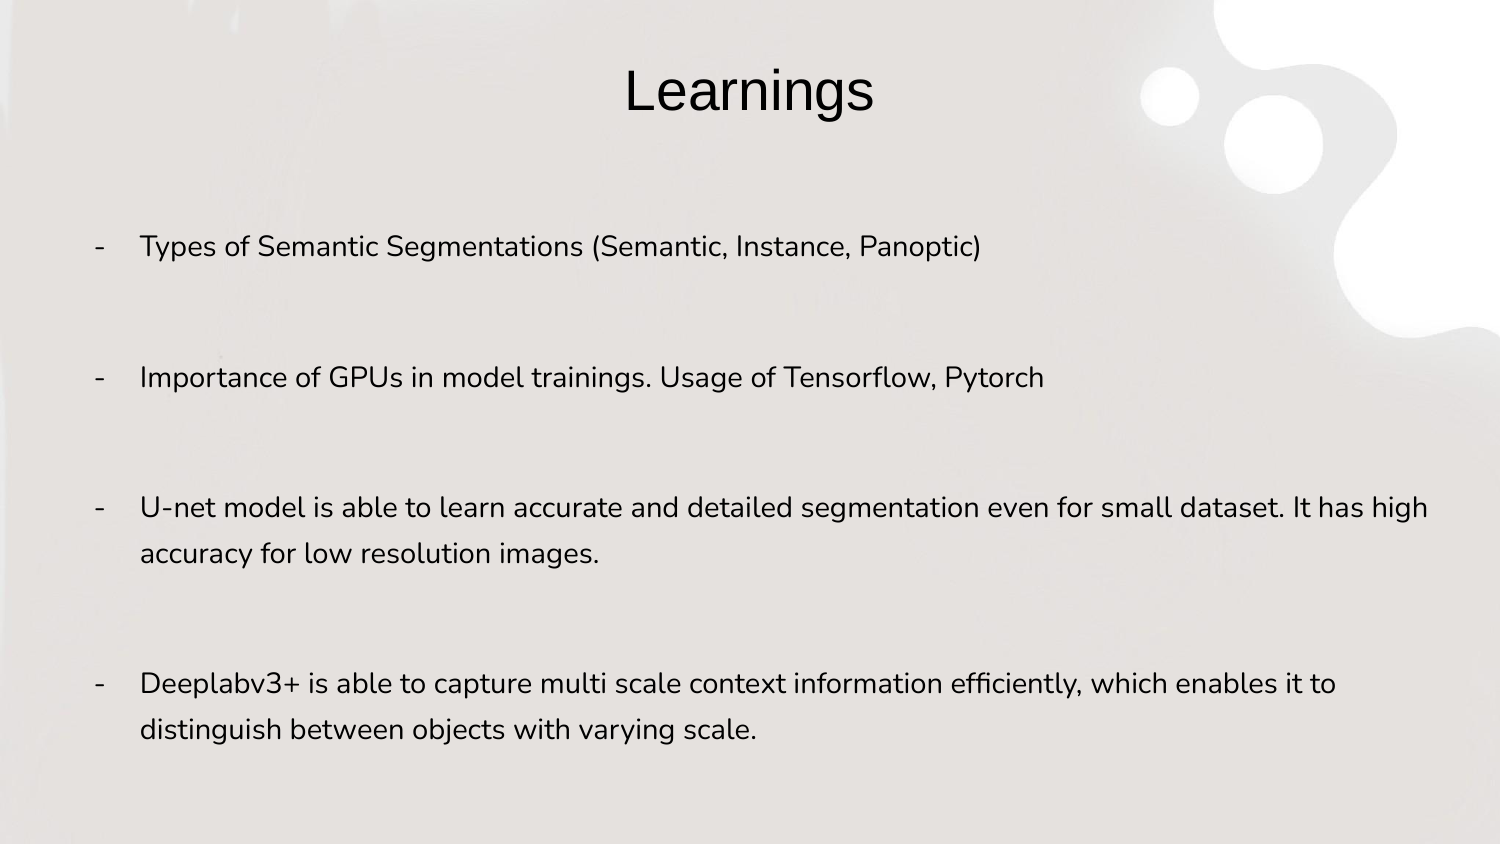

# Learnings
Types of Semantic Segmentations (Semantic, Instance, Panoptic)

Importance of GPUs in model trainings. Usage of Tensorflow, Pytorch

U-net model is able to learn accurate and detailed segmentation even for small dataset. It has high accuracy for low resolution images.

Deeplabv3+ is able to capture multi scale context information efficiently, which enables it to distinguish between objects with varying scale.